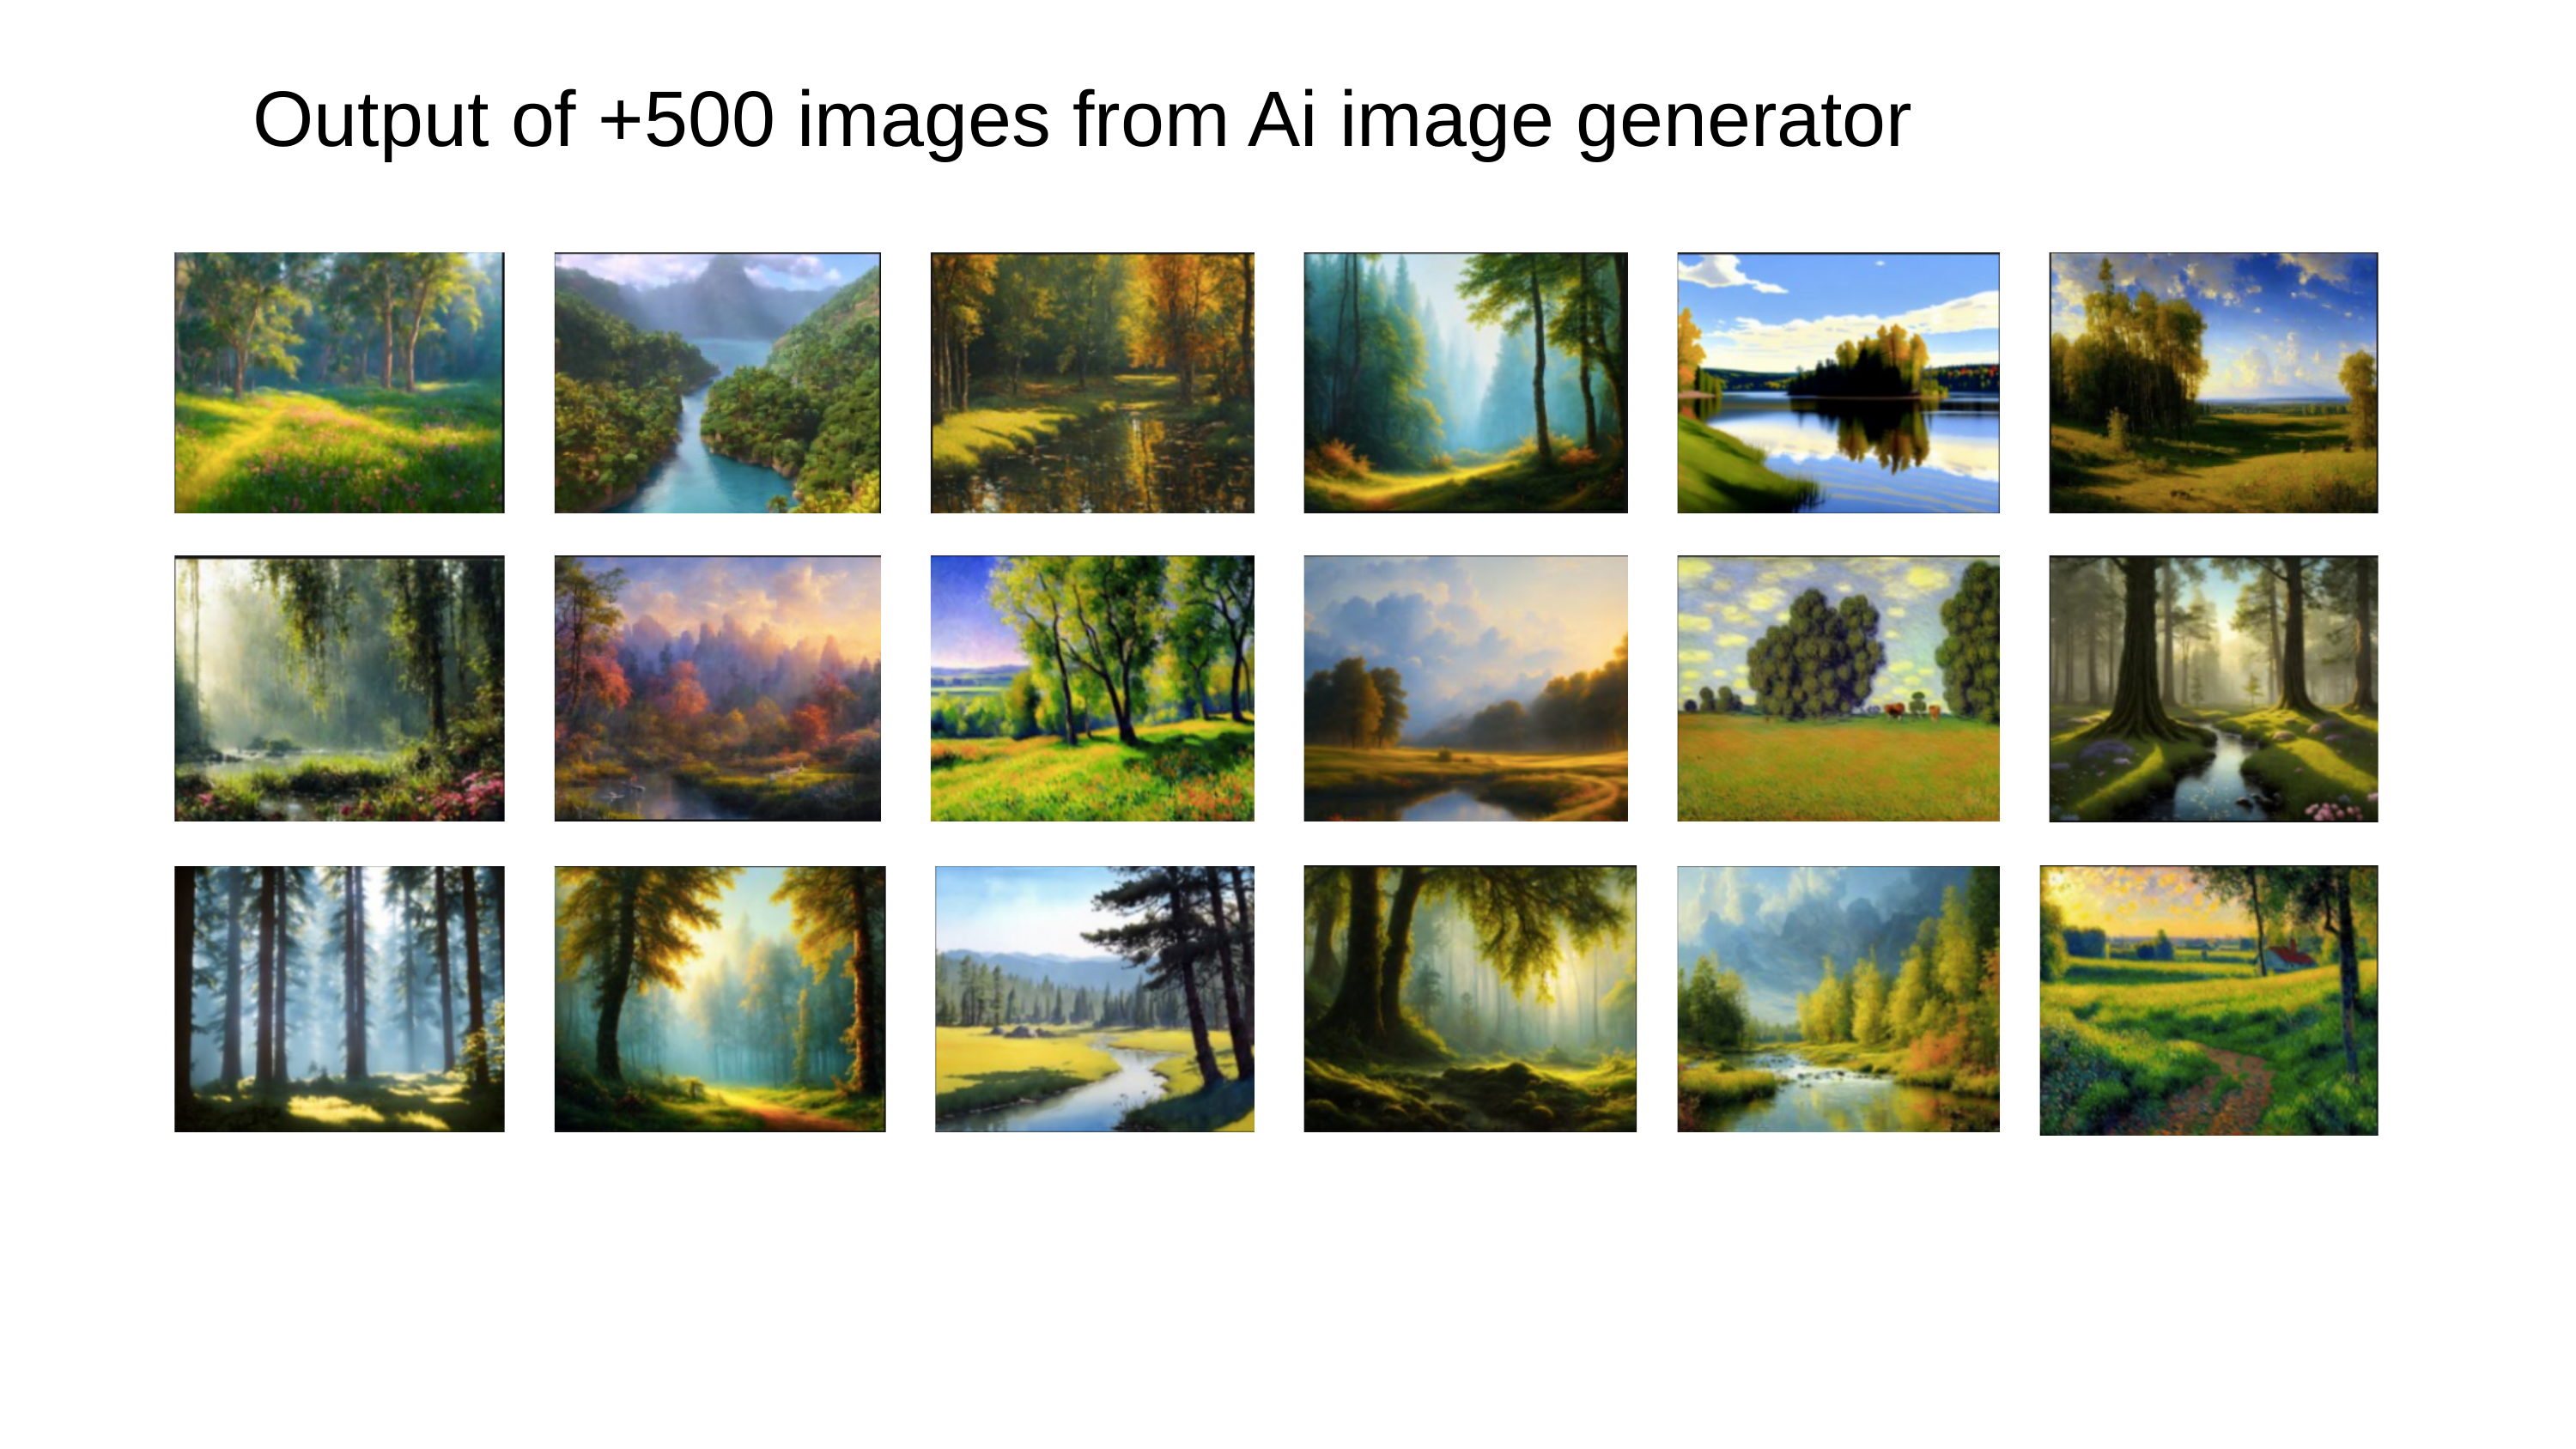

Output of +500 images from Ai image generator